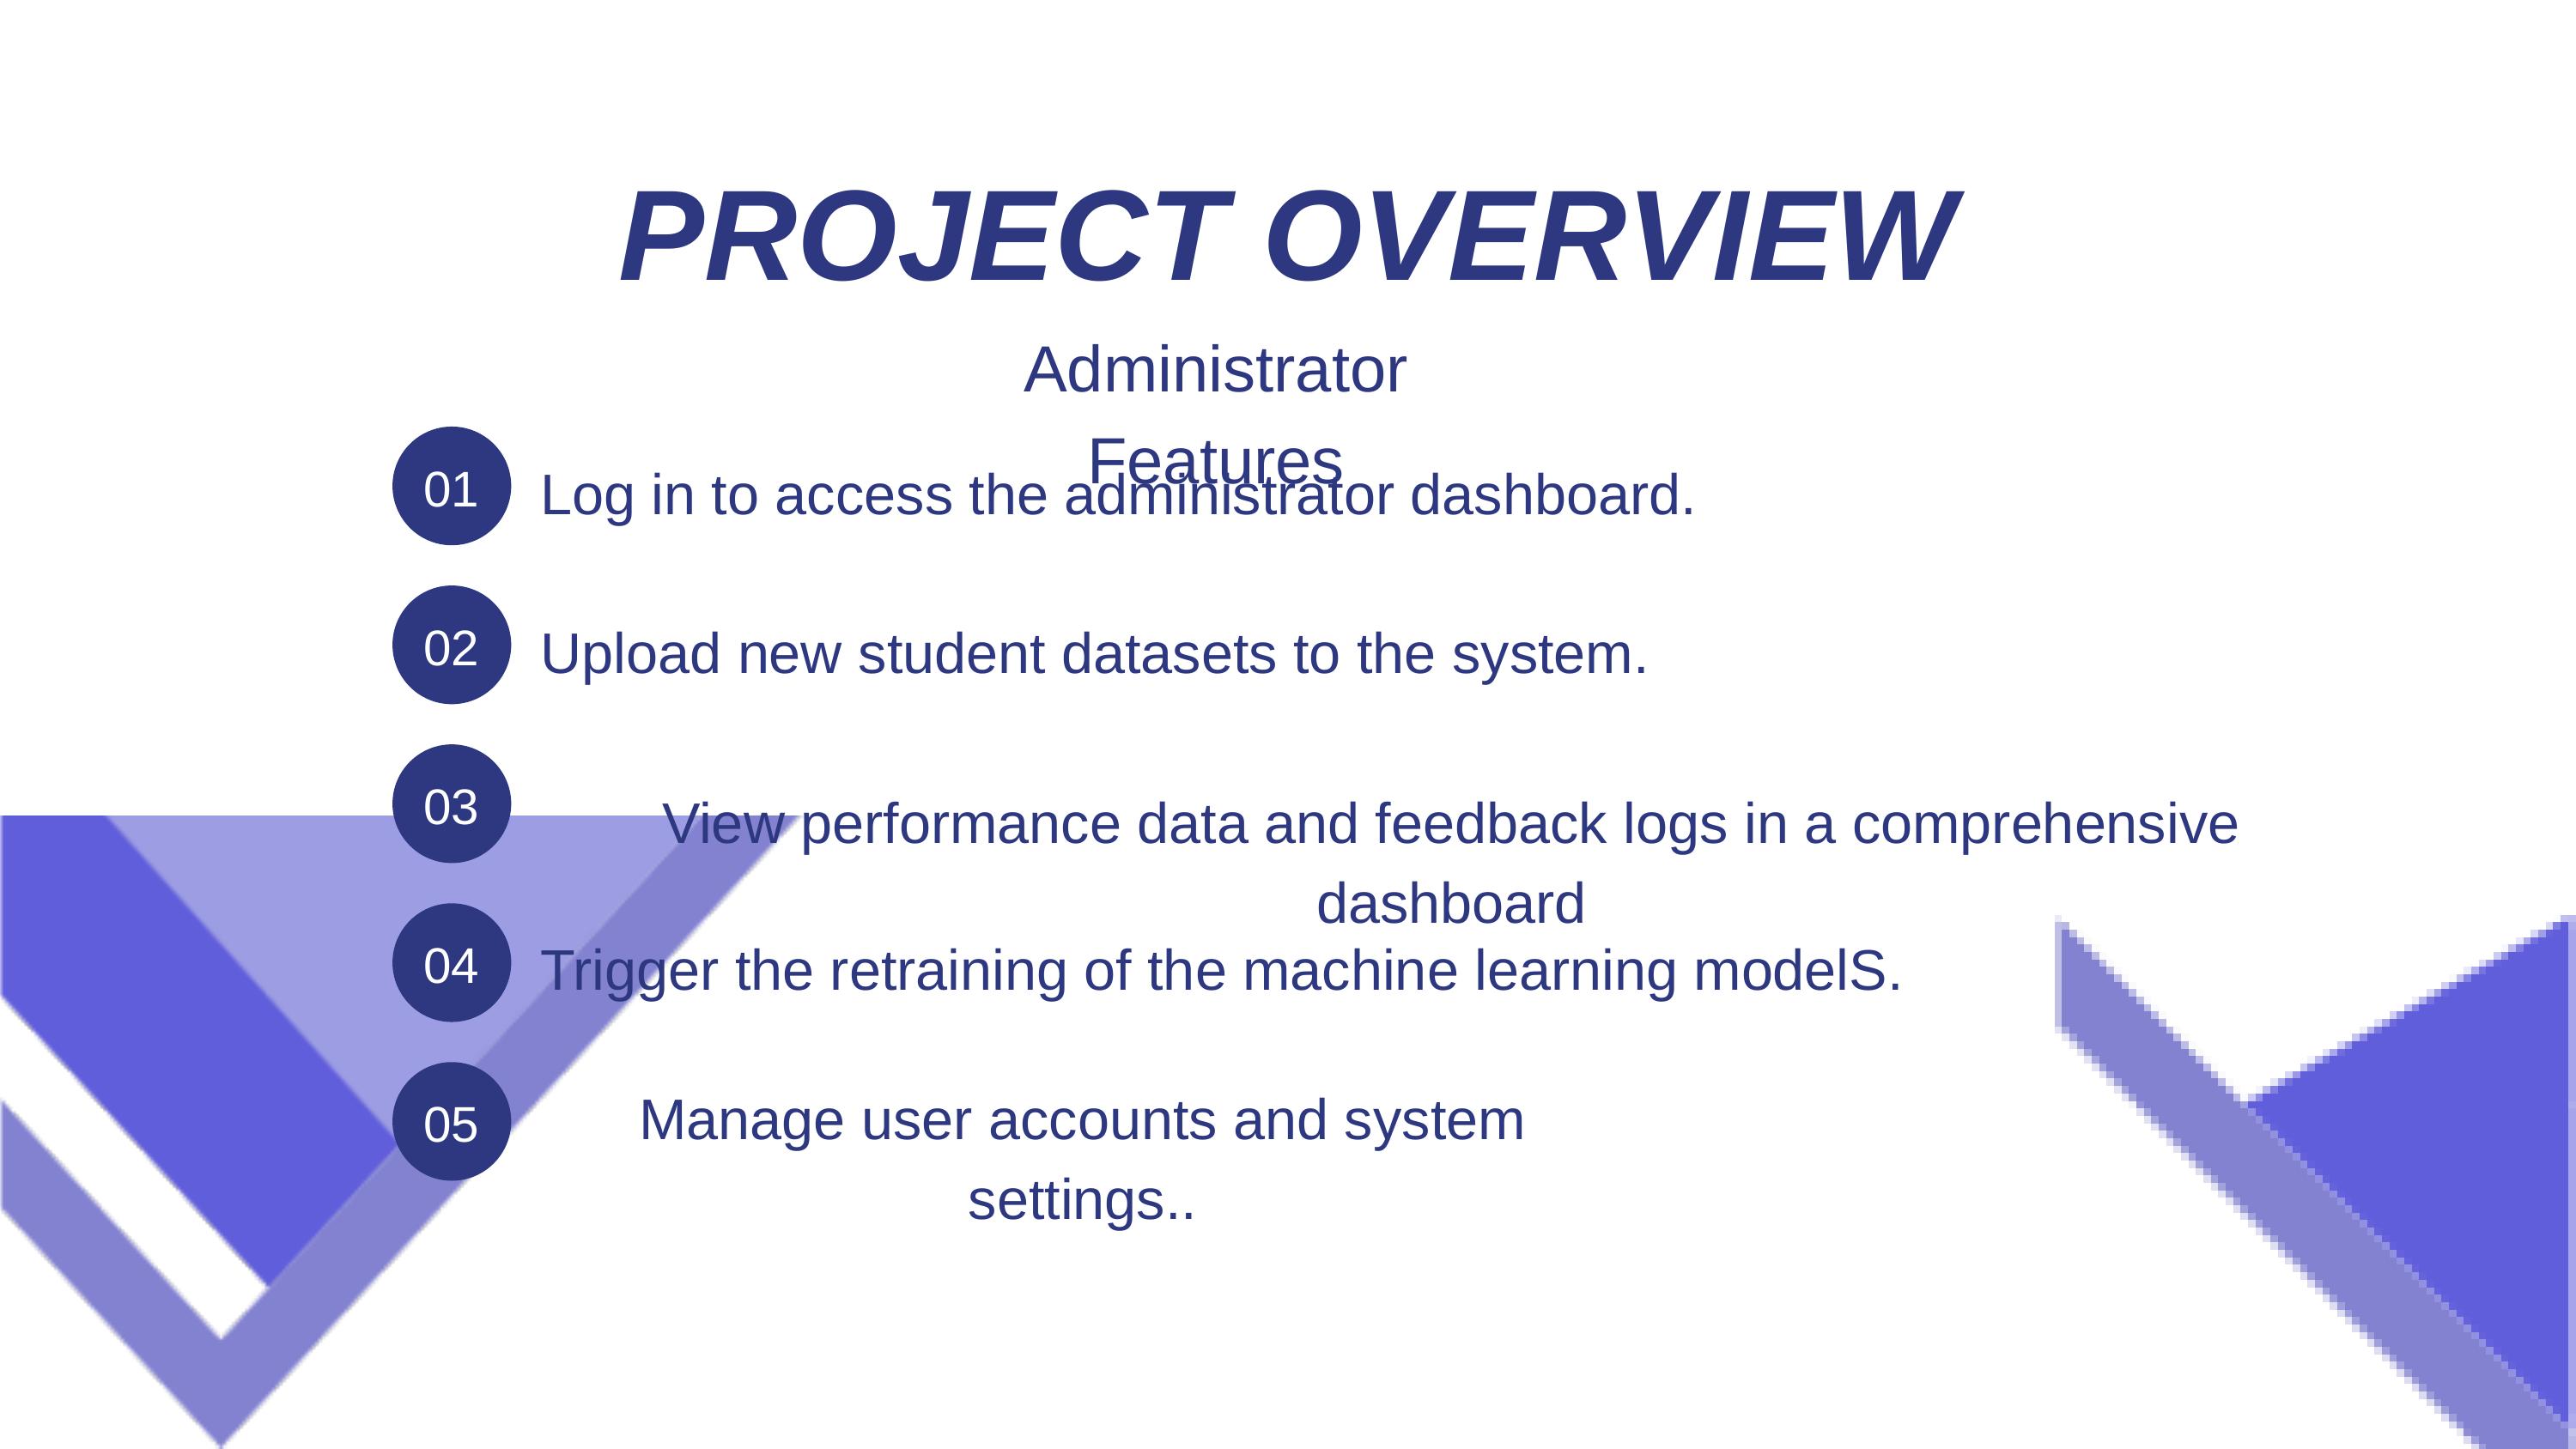

PROJECT OVERVIEW
Administrator Features

01
Log in to access the administrator dashboard.

02
Upload new student datasets to the system.

03
View performance data and feedback logs in a comprehensive dashboard

04

Trigger the retraining of the machine learning modelS.

05
Manage user accounts and system settings..